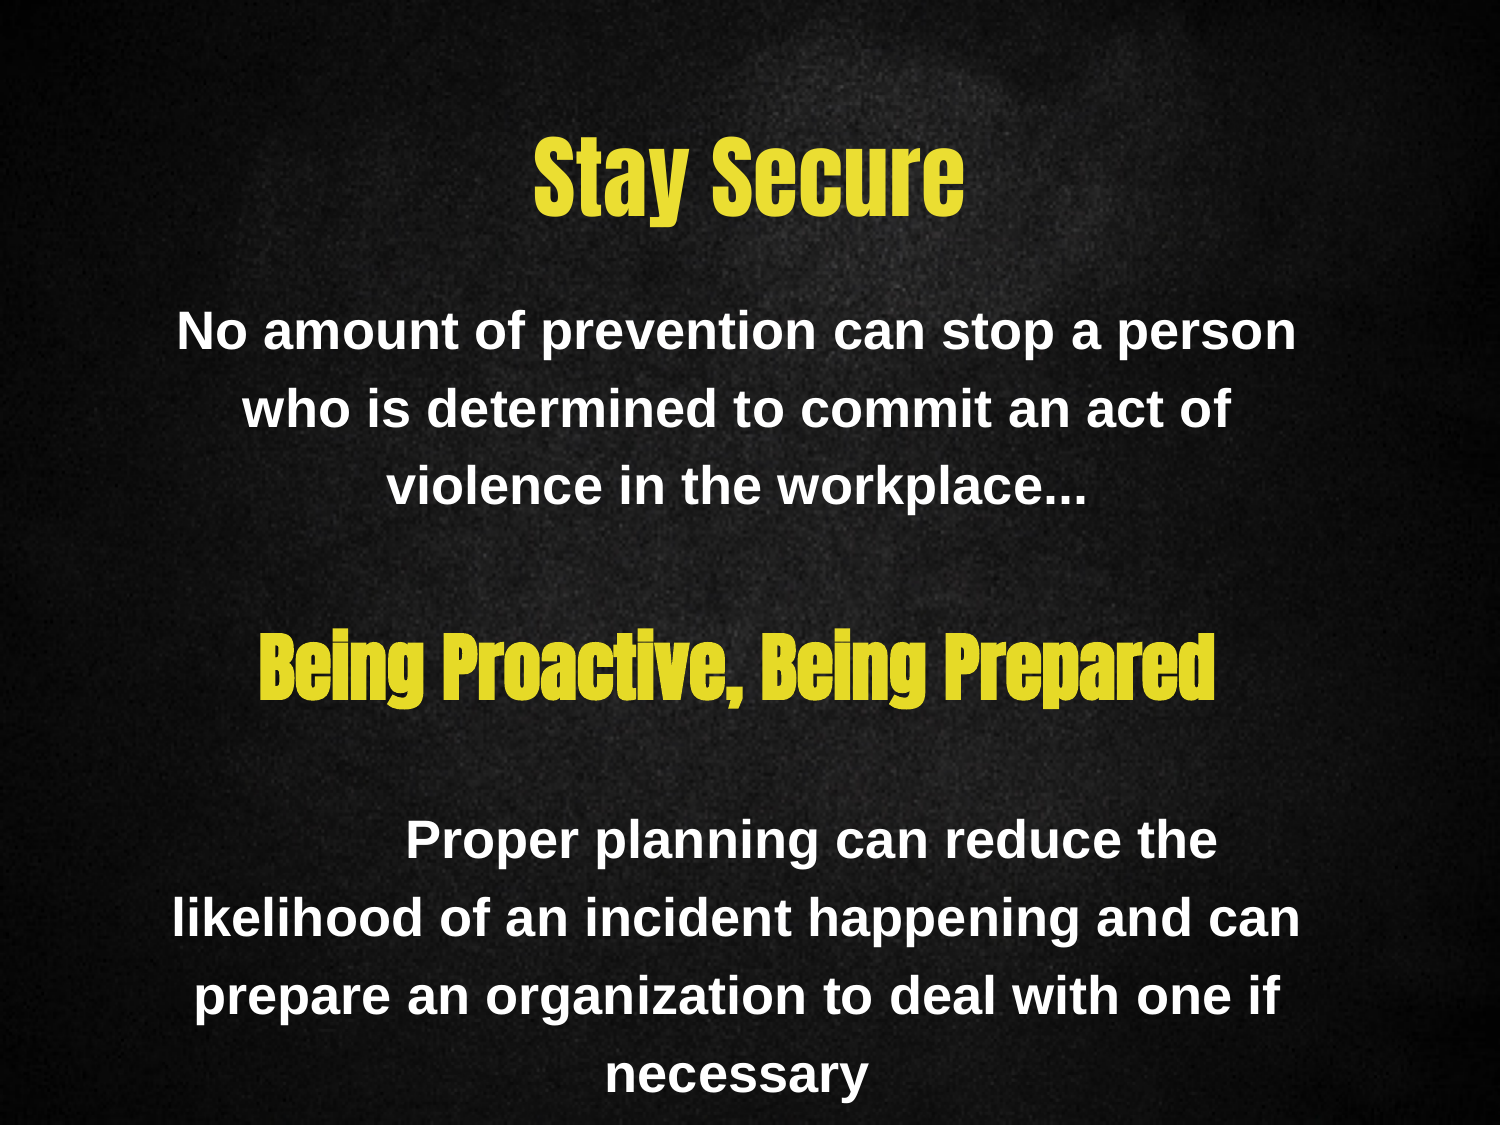

Stay Secure
No amount of prevention can stop a person who is determined to commit an act of violence in the workplace...

Being Proactive, Being Prepared

	Proper planning can reduce the likelihood of an incident happening and can prepare an organization to deal with one if necessary